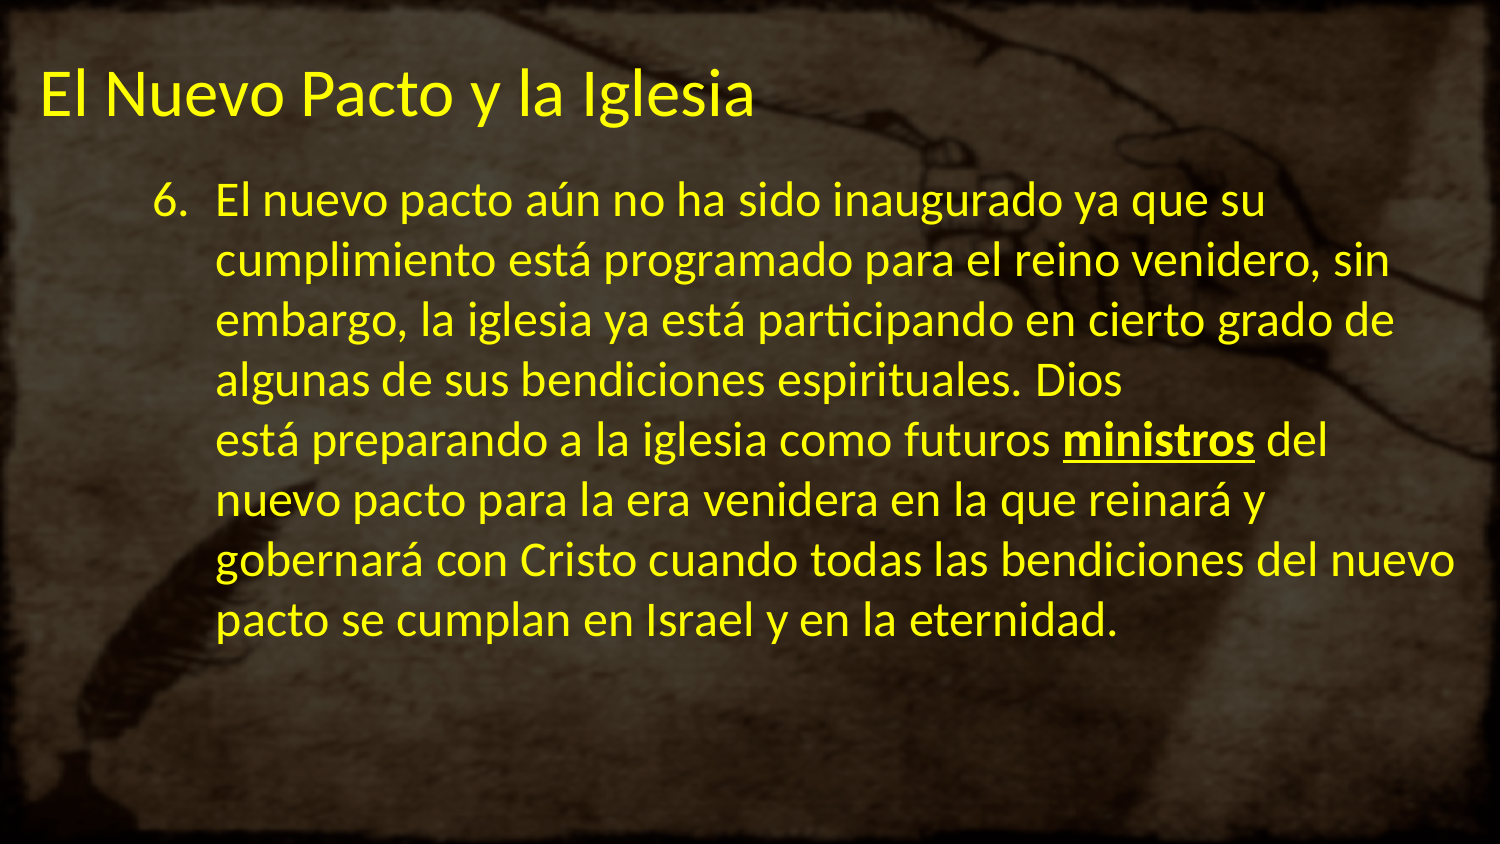

# El Nuevo Pacto y la Iglesia
El nuevo pacto aún no ha sido inaugurado ya que su cumplimiento está programado para el reino venidero, sin embargo, la iglesia ya está participando en cierto grado de algunas de sus bendiciones espirituales. Dios está preparando a la iglesia como futuros ministros del nuevo pacto para la era venidera en la que reinará y gobernará con Cristo cuando todas las bendiciones del nuevo pacto se cumplan en Israel y en la eternidad.